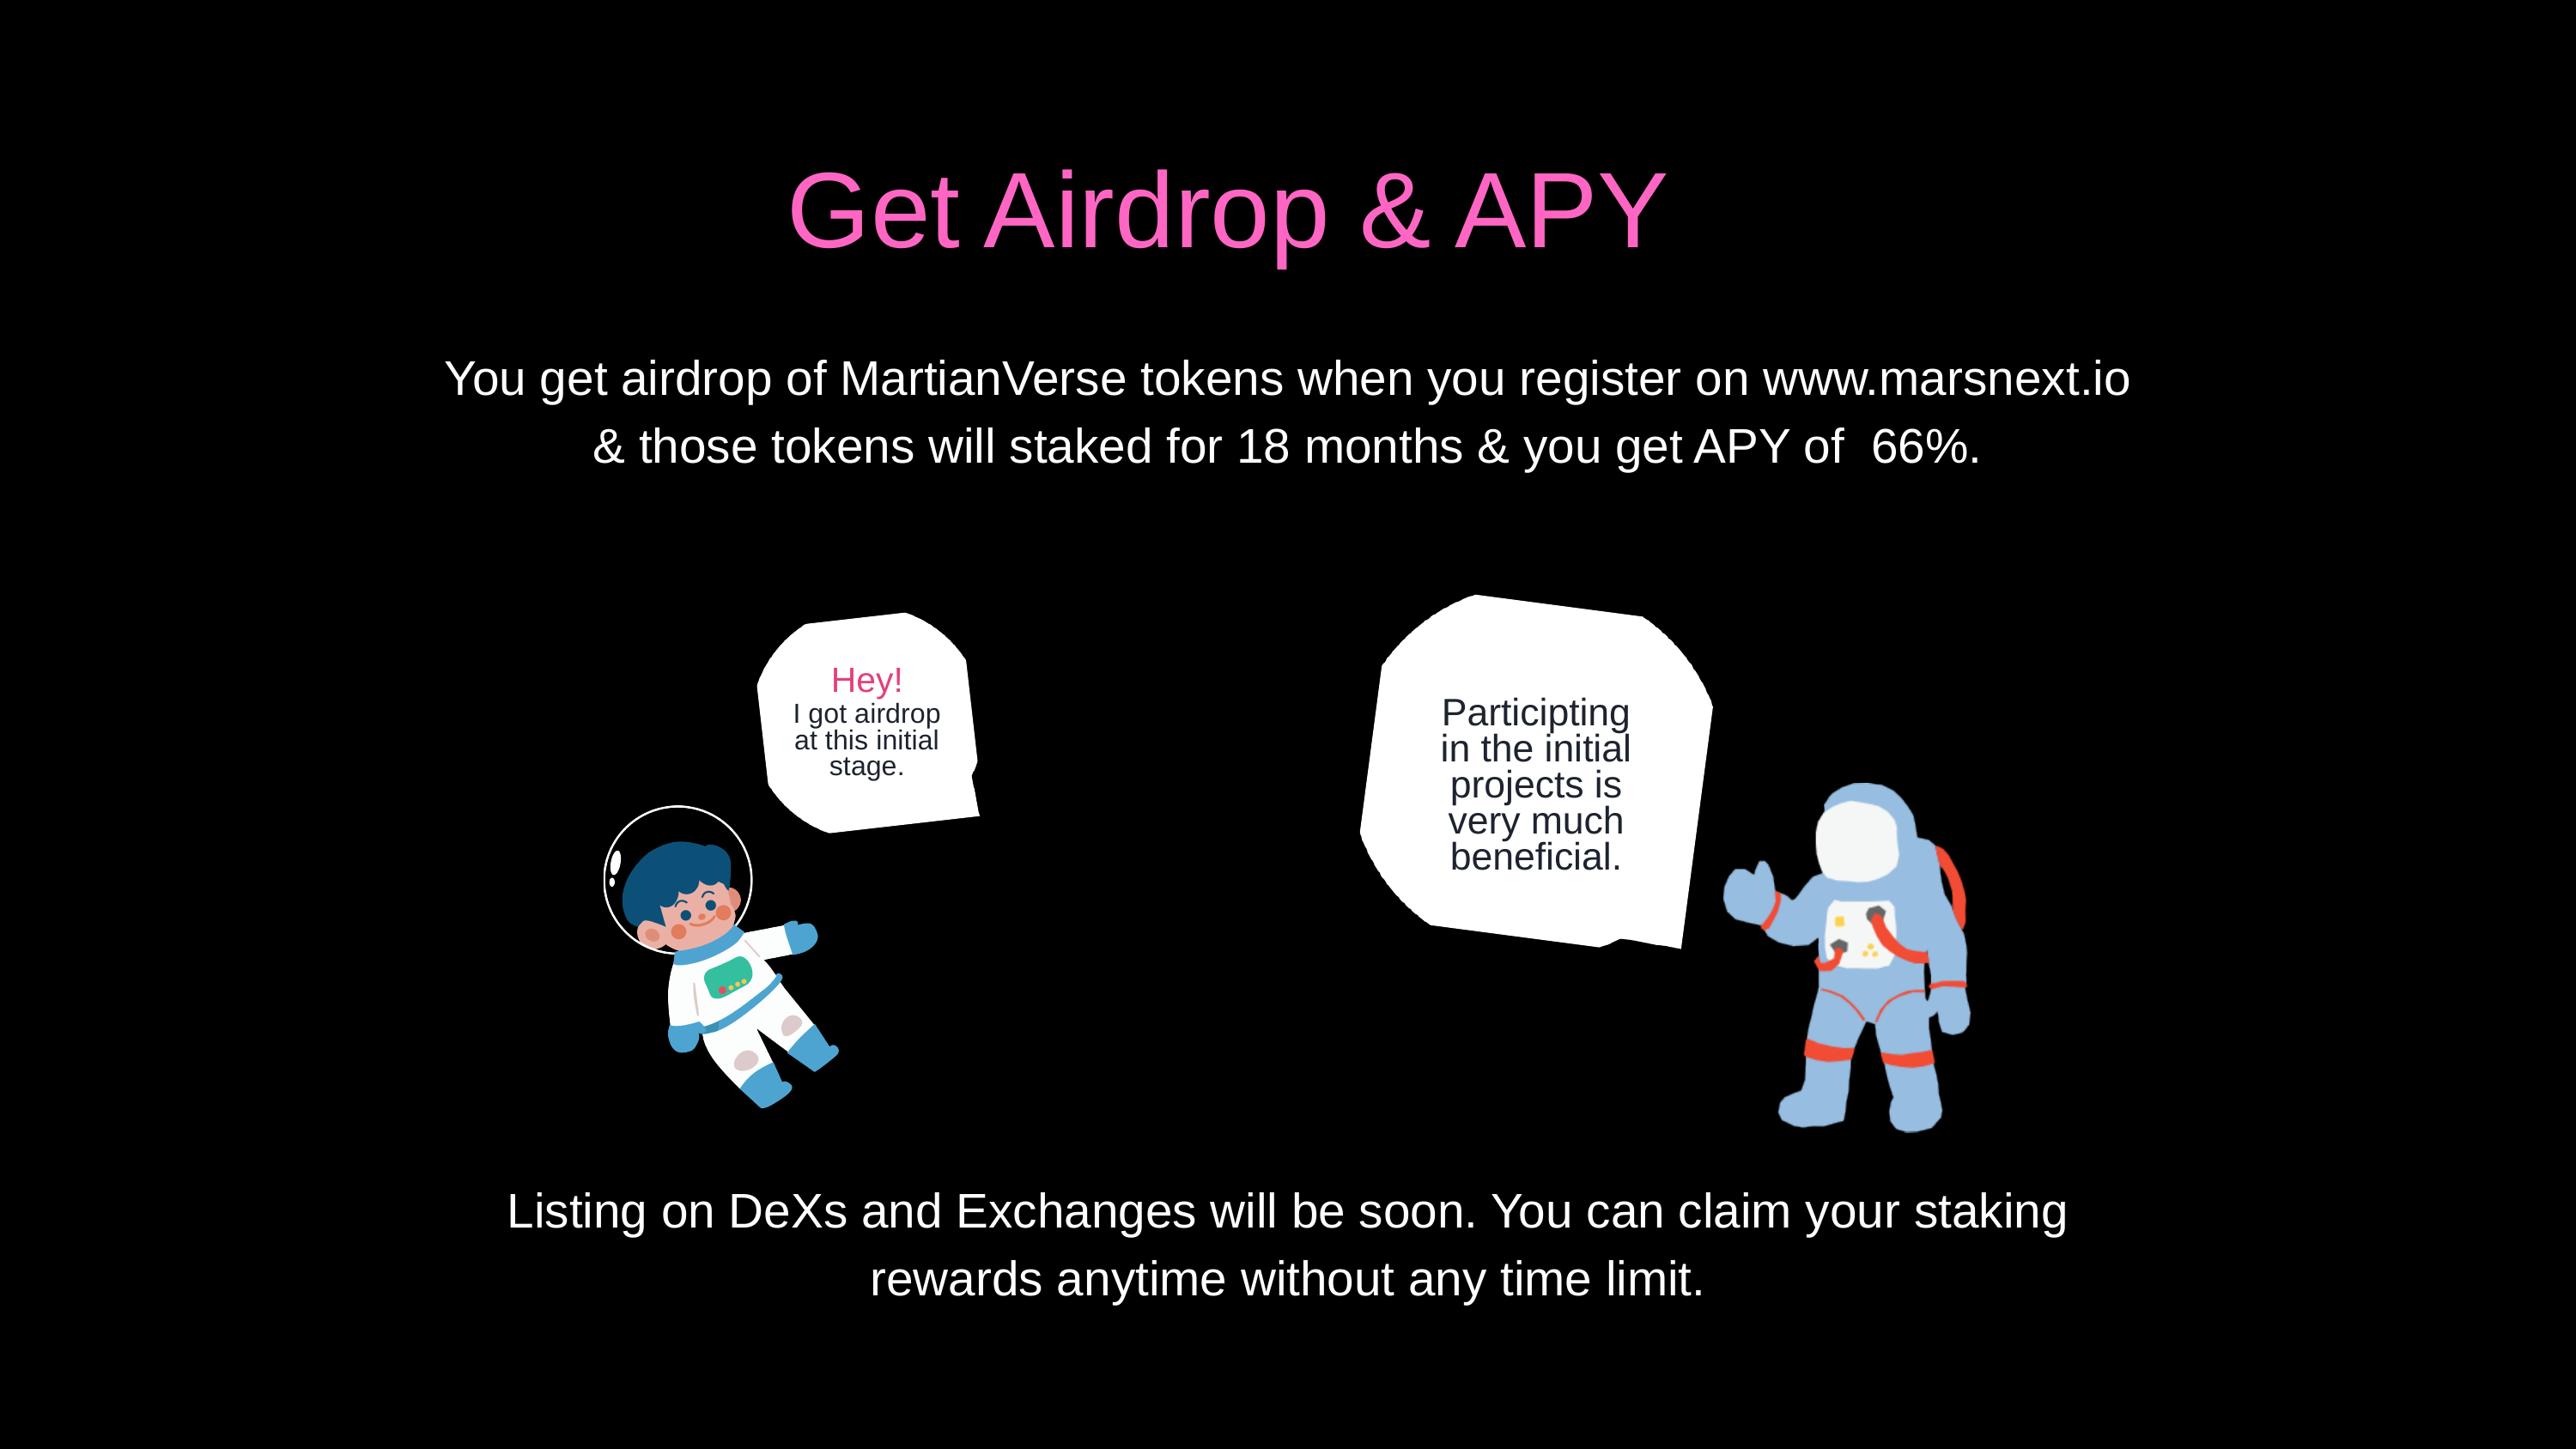

Get Airdrop & APY
You get airdrop of MartianVerse tokens when you register on www.marsnext.io & those tokens will staked for 18 months & you get APY of  66%.

Hey!
Participting in the initial projects is very much beneficial.
I got airdrop at this initial stage.

Listing on DeXs and Exchanges will be soon. You can claim your staking rewards anytime without any time limit.